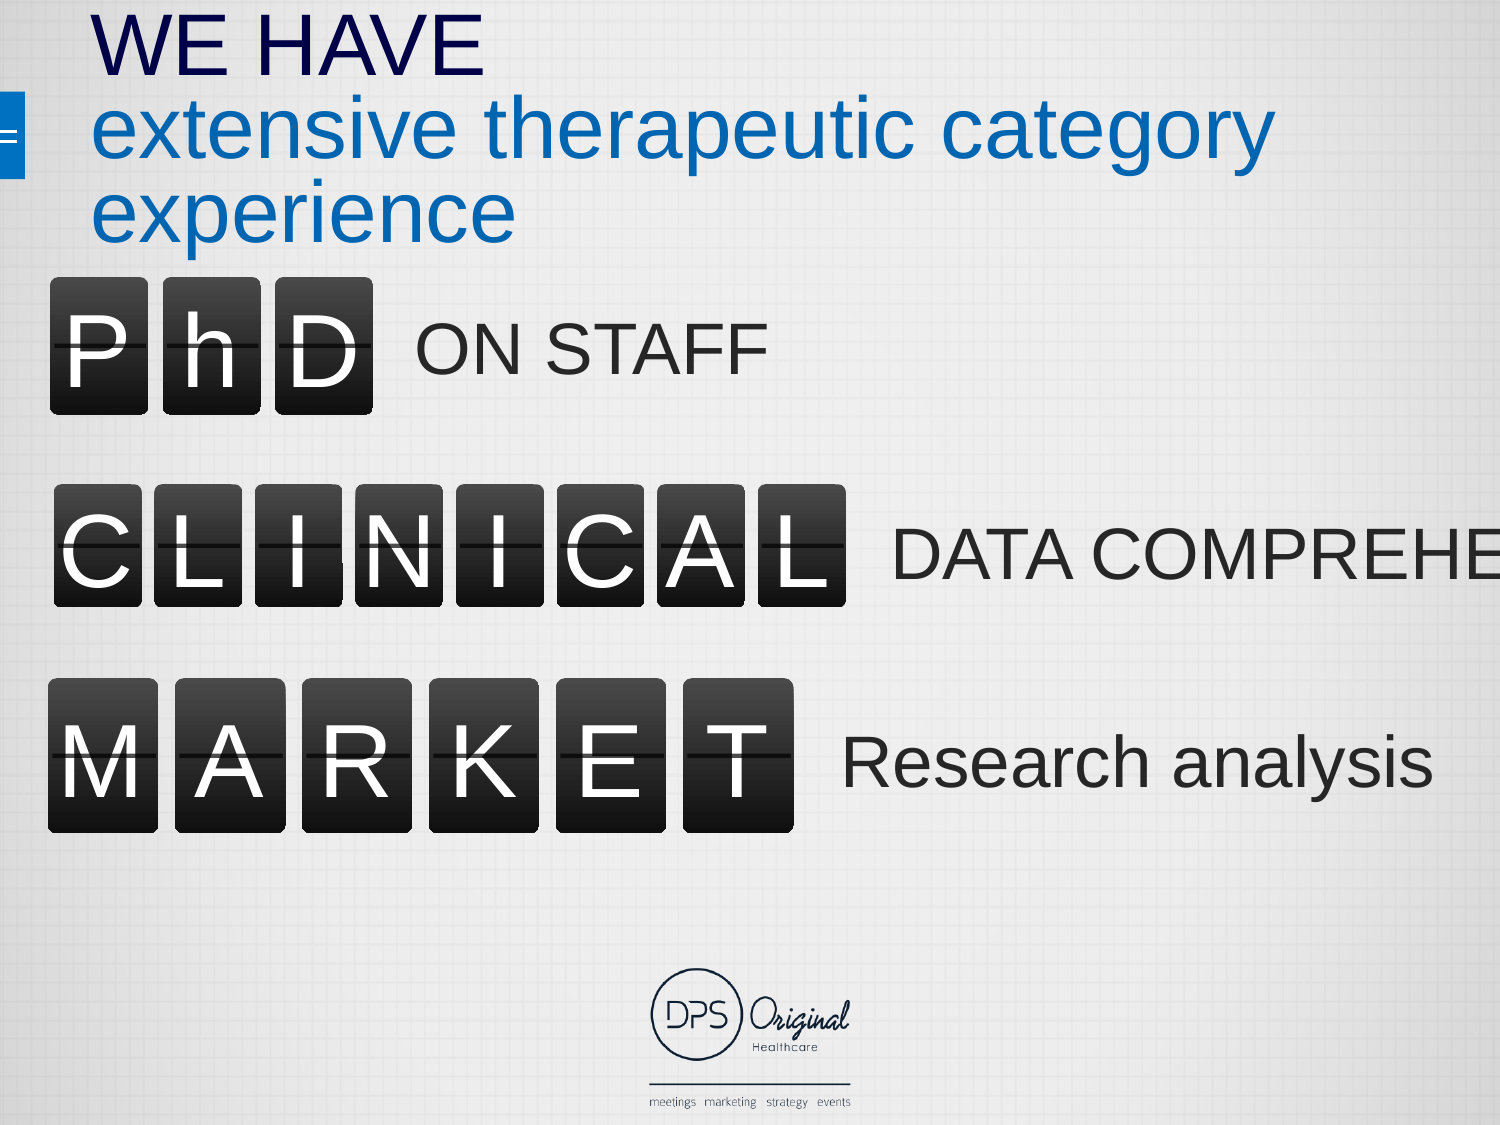

WE HAVE
extensive therapeutic category experience
P

h

D

ON STAFF
C

L

I

N

I

C

A

L

DATA COMPREHENSION

M

A

R

K

E

T
Research analysis